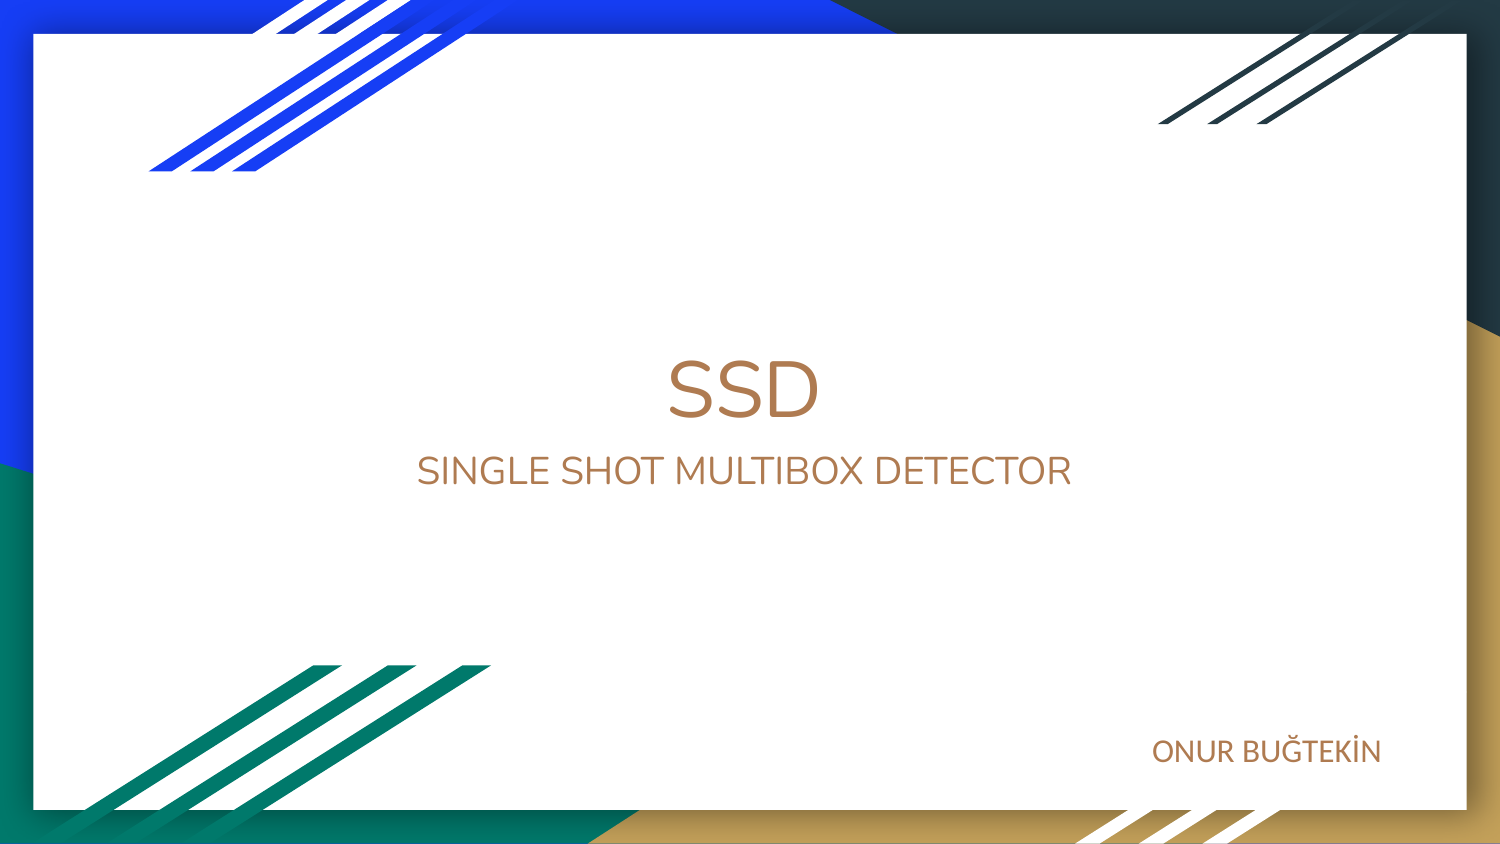

# SSD
SINGLE SHOT MULTIBOX DETECTOR
ONUR BUĞTEKİN